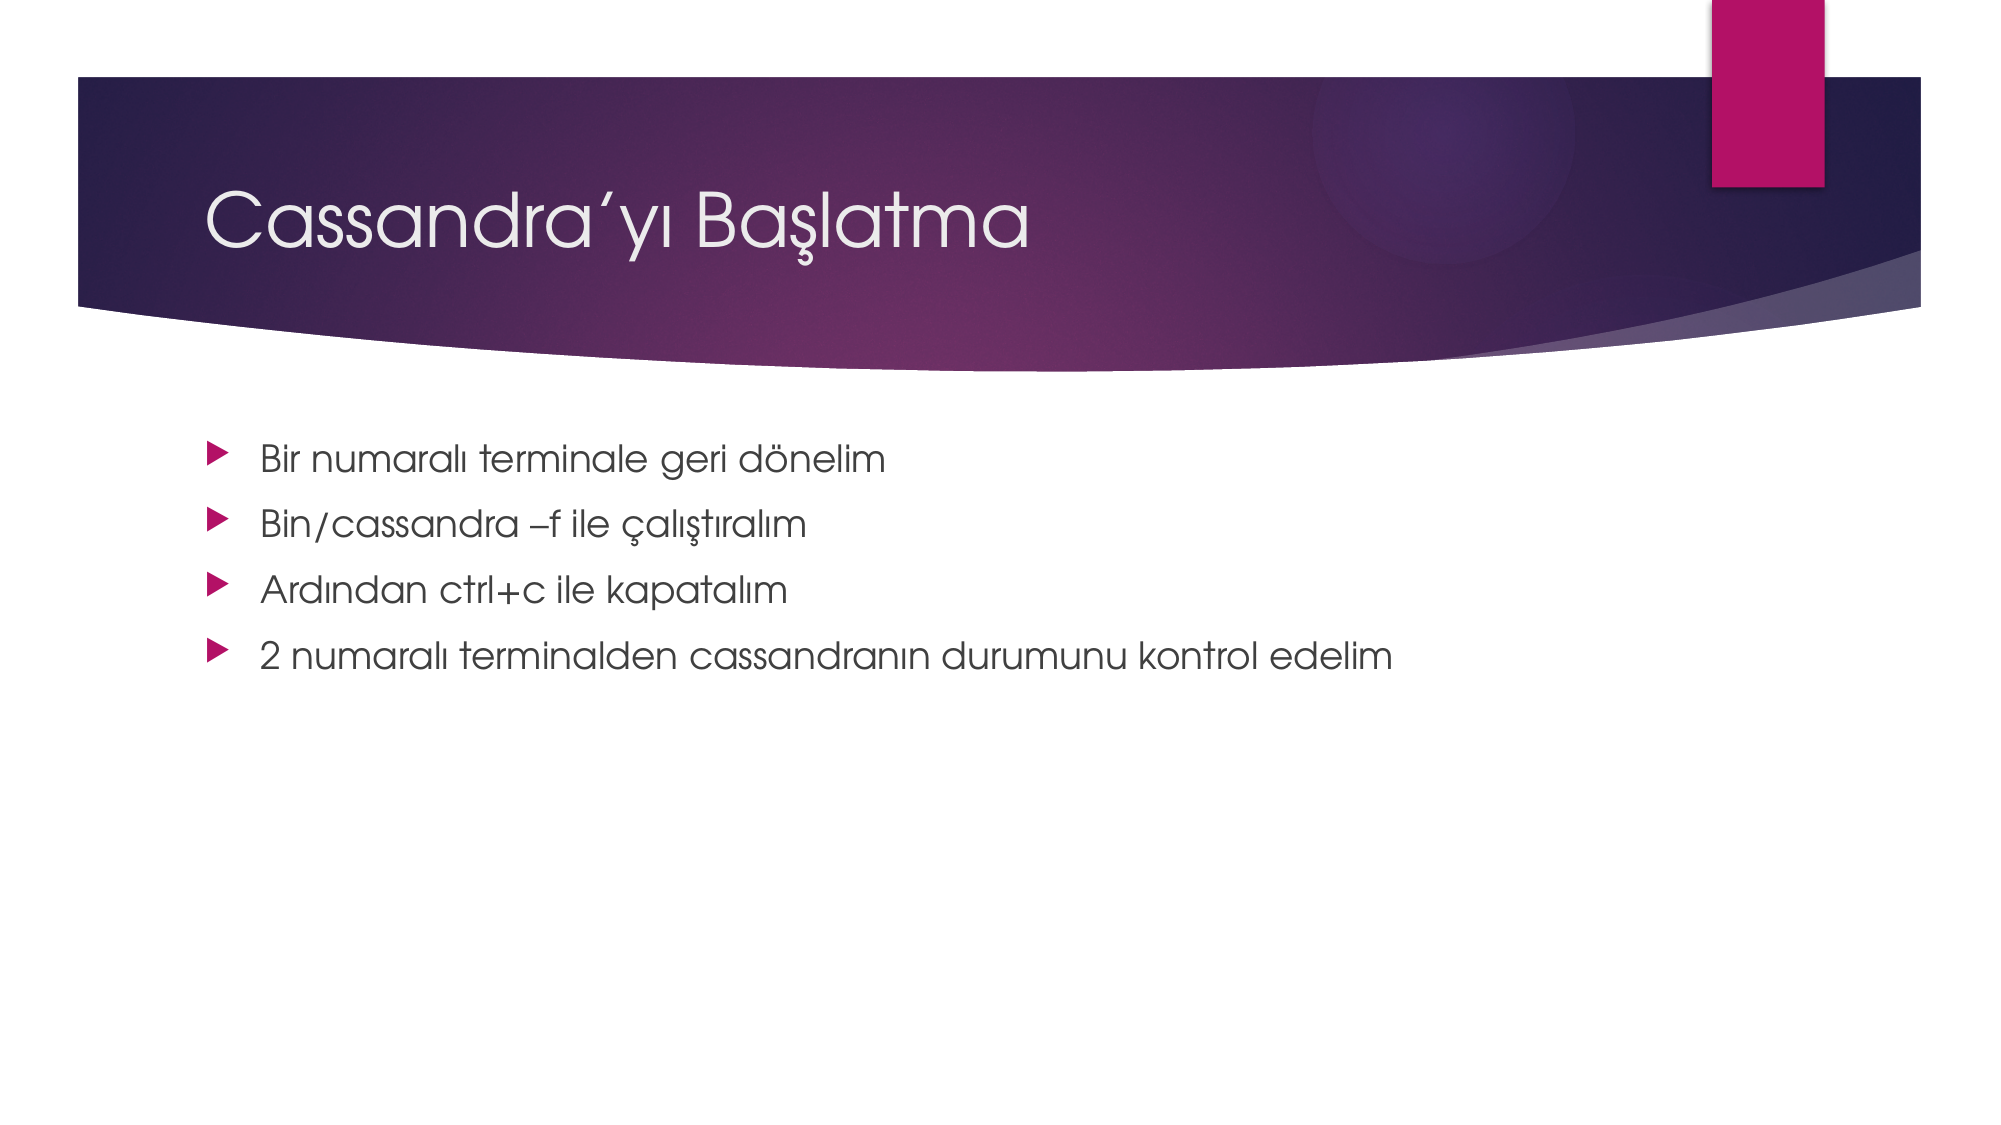

# Cassandra’yı Başlatma
Bir numaralı terminale geri dönelim
Bin/cassandra –f ile çalıştıralım
Ardından ctrl+c ile kapatalım
2 numaralı terminalden cassandranın durumunu kontrol edelim